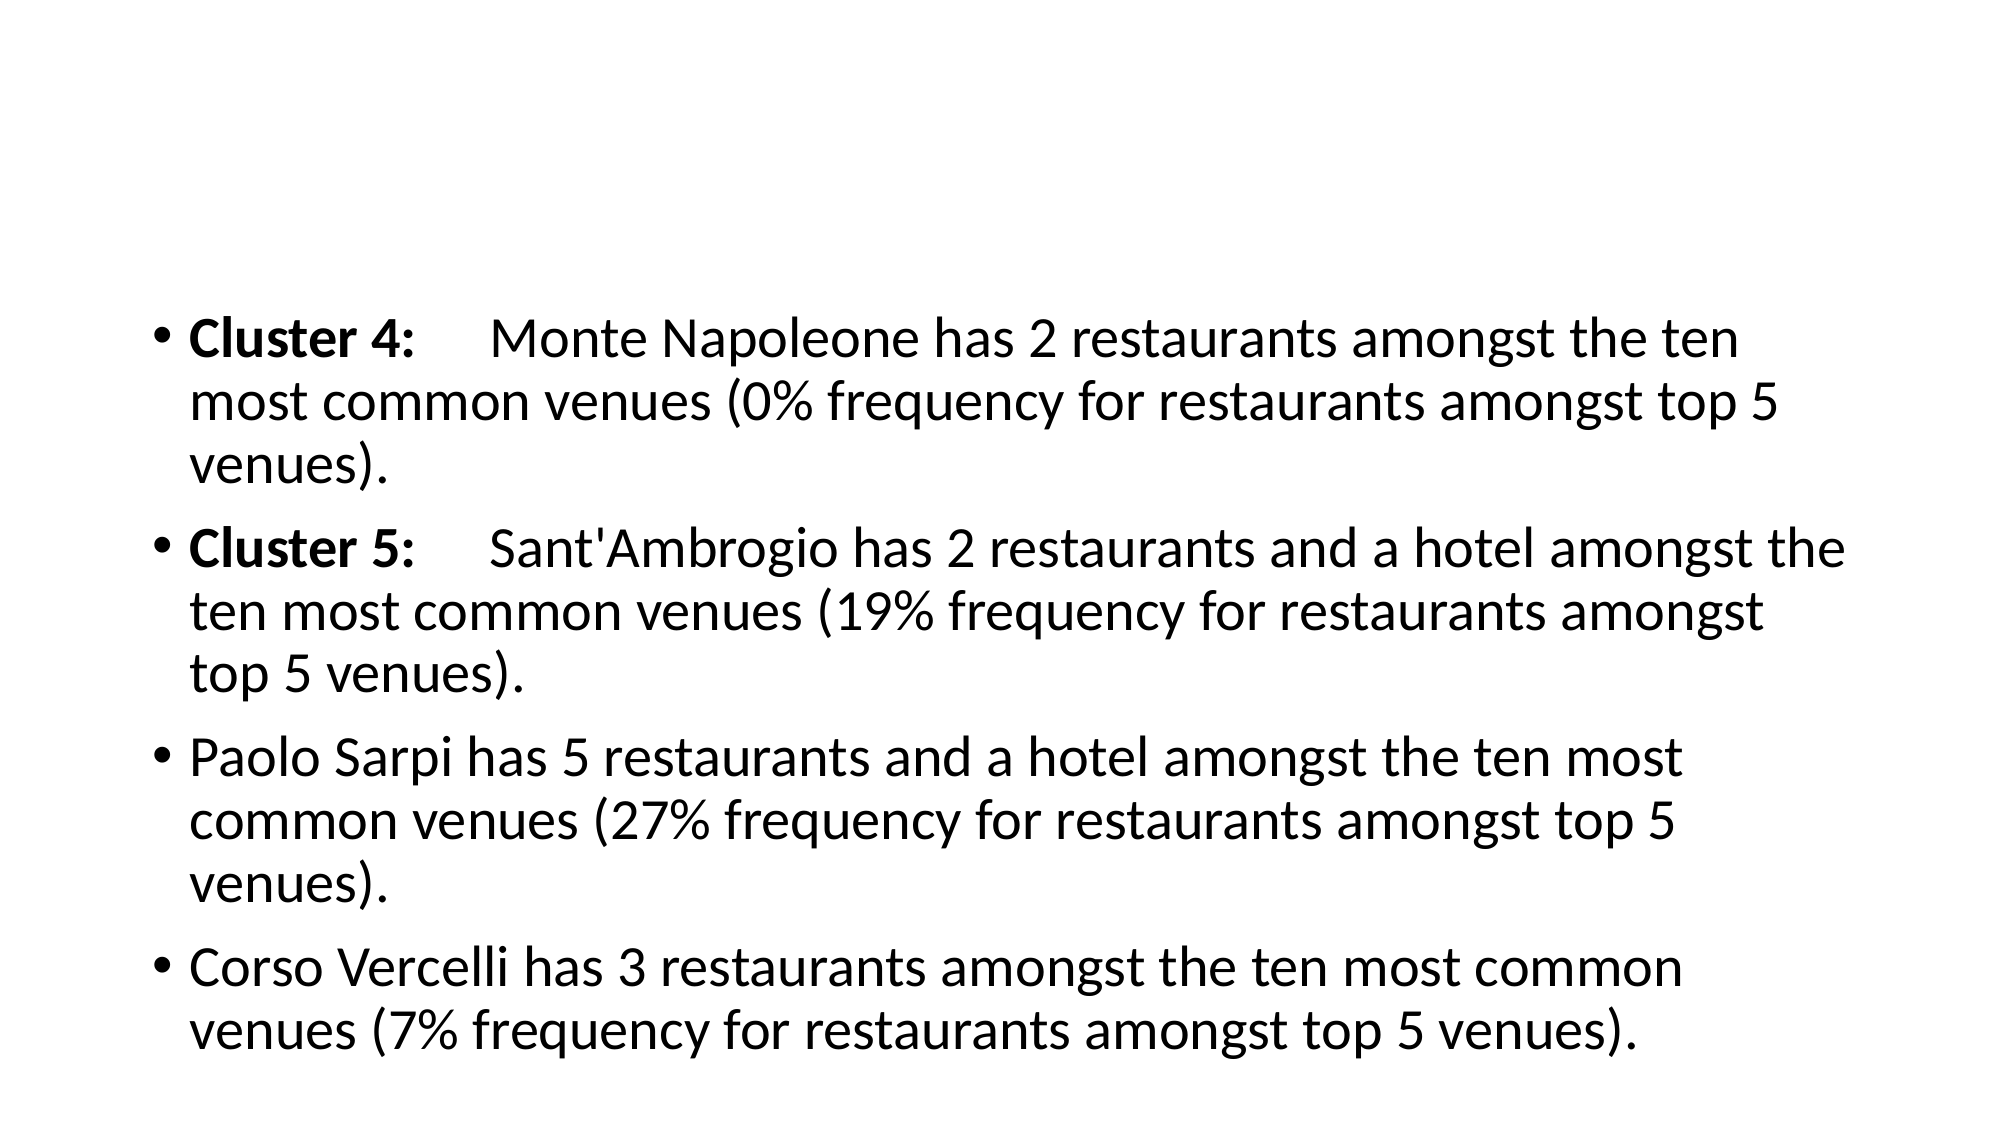

#
Cluster 4:	Monte Napoleone has 2 restaurants amongst the ten most common venues (0% frequency for restaurants amongst top 5 venues).
Cluster 5:	Sant'Ambrogio has 2 restaurants and a hotel amongst the ten most common venues (19% frequency for restaurants amongst top 5 venues).
Paolo Sarpi has 5 restaurants and a hotel amongst the ten most common venues (27% frequency for restaurants amongst top 5 venues).
Corso Vercelli has 3 restaurants amongst the ten most common venues (7% frequency for restaurants amongst top 5 venues).